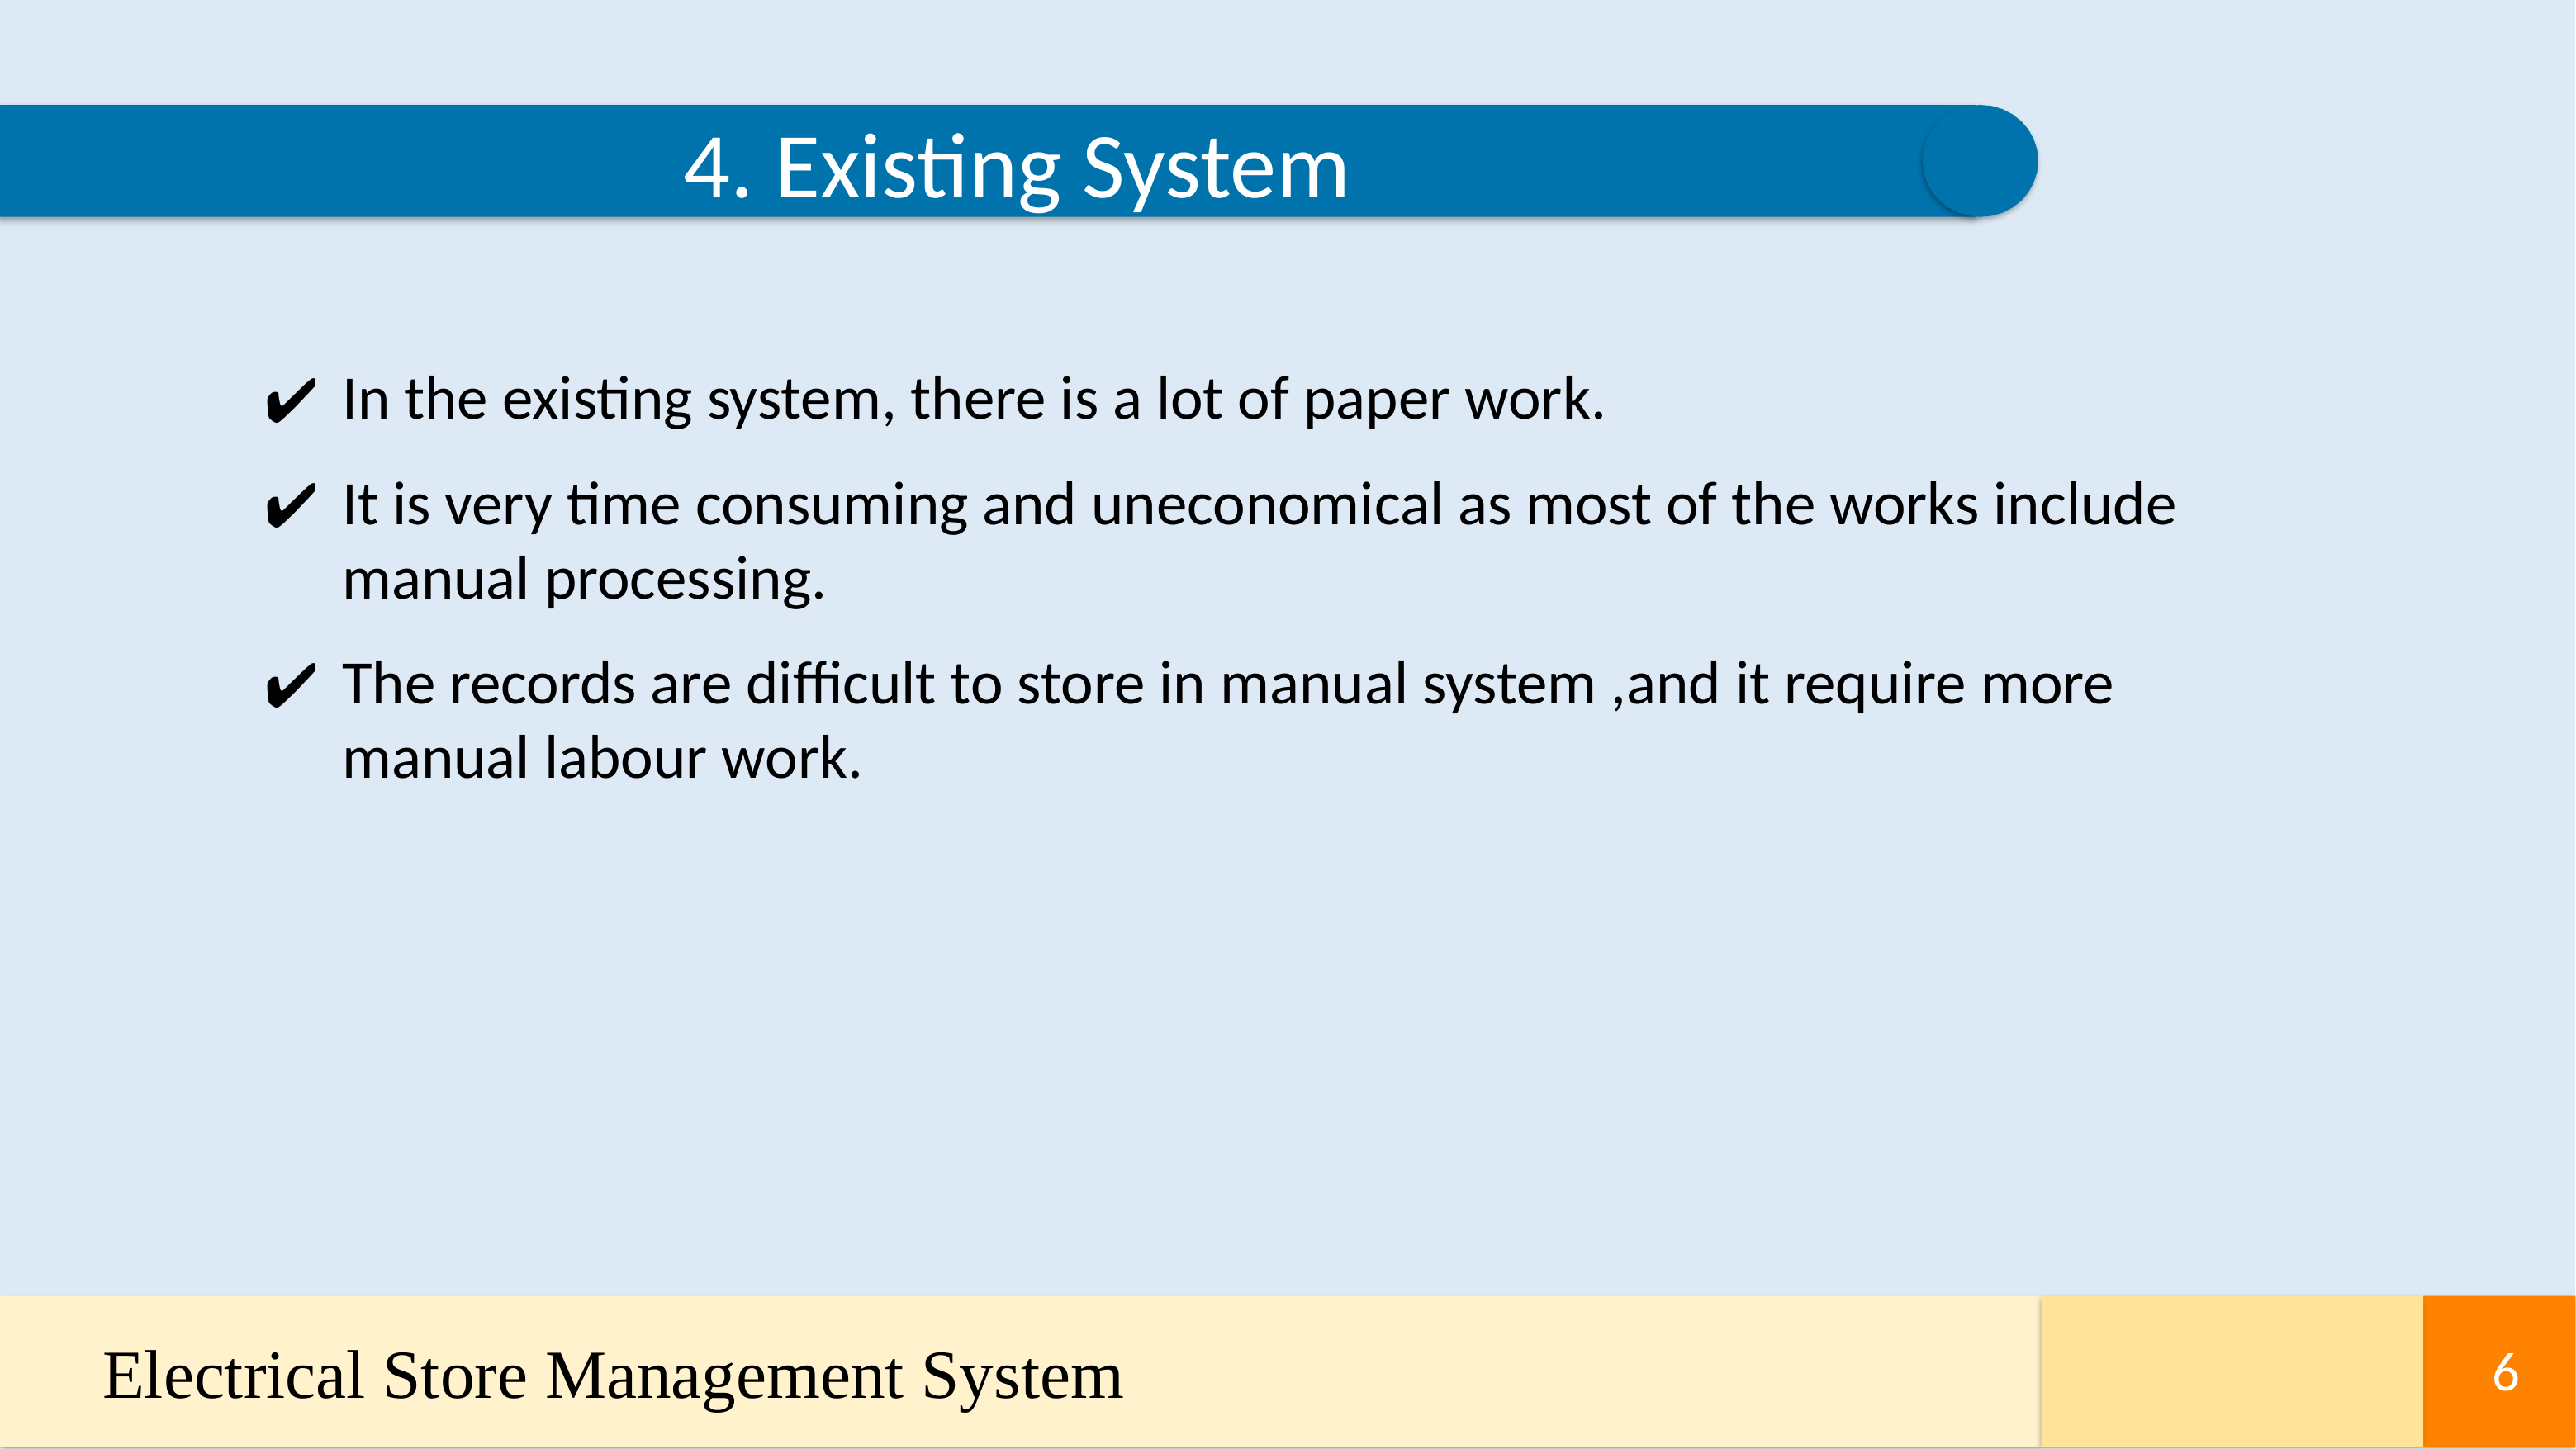

4. Existing System

In the existing system, there is a lot of paper work.
It is very time consuming and uneconomical as most of the works include manual processing.
The records are difficult to store in manual system ,and it require more manual labour work.

Electrical Store Management System
6
6